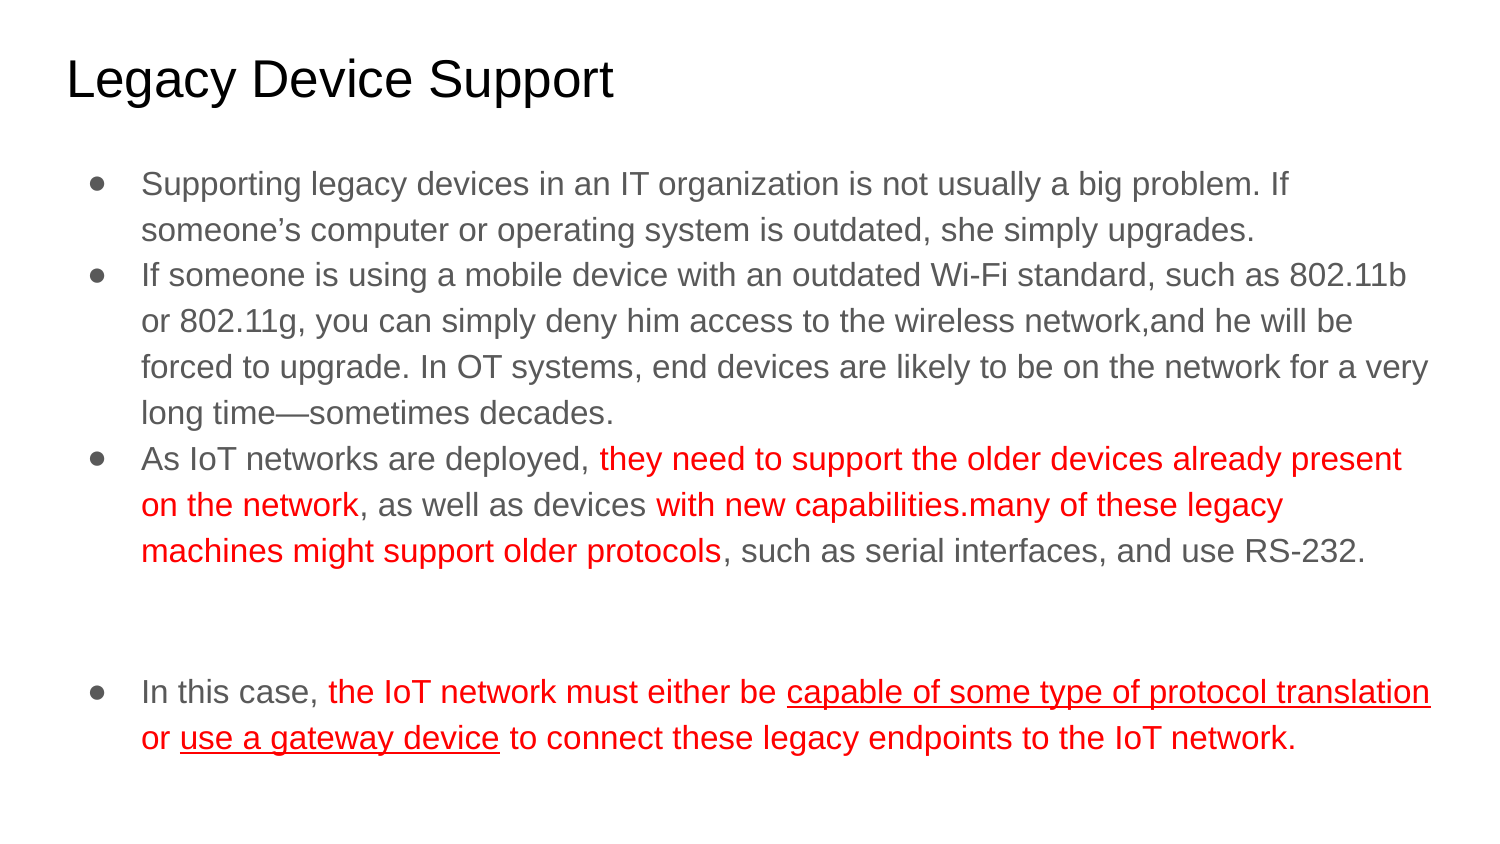

# Legacy Device Support
Supporting legacy devices in an IT organization is not usually a big problem. If someone’s computer or operating system is outdated, she simply upgrades.
If someone is using a mobile device with an outdated Wi-Fi standard, such as 802.11b or 802.11g, you can simply deny him access to the wireless network,and he will be forced to upgrade. In OT systems, end devices are likely to be on the network for a very long time—sometimes decades.
As IoT networks are deployed, they need to support the older devices already present on the network, as well as devices with new capabilities.many of these legacy machines might support older protocols, such as serial interfaces, and use RS-232.

In this case, the IoT network must either be capable of some type of protocol translation or use a gateway device to connect these legacy endpoints to the IoT network.